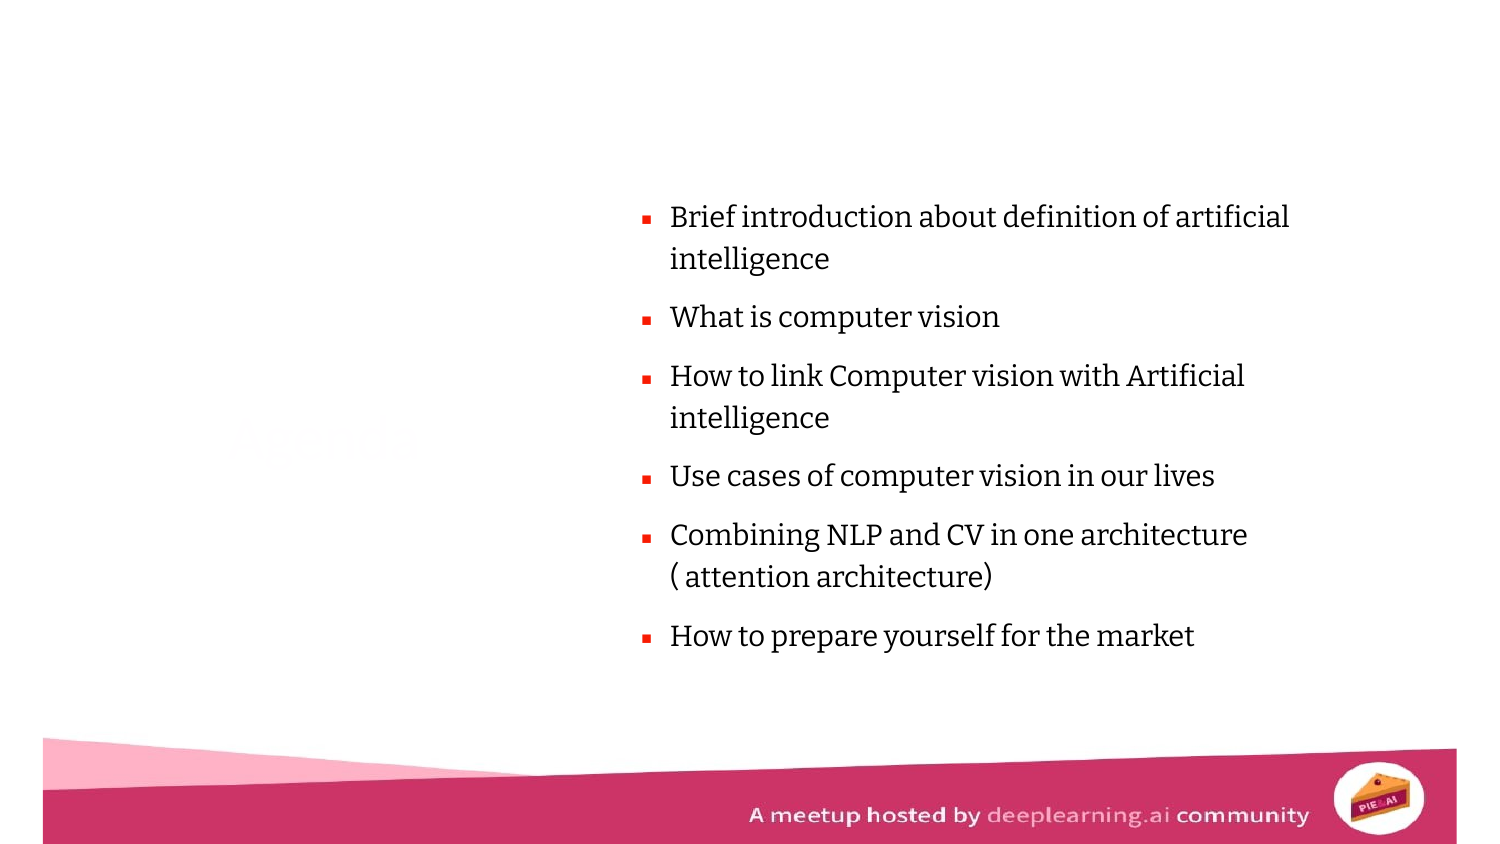

Brief introduction about definition of artificial intelligence
What is computer vision
How to link Computer vision with Artificial intelligence
Use cases of computer vision in our lives
Combining NLP and CV in one architecture ( attention architecture)
How to prepare yourself for the market
Agenda